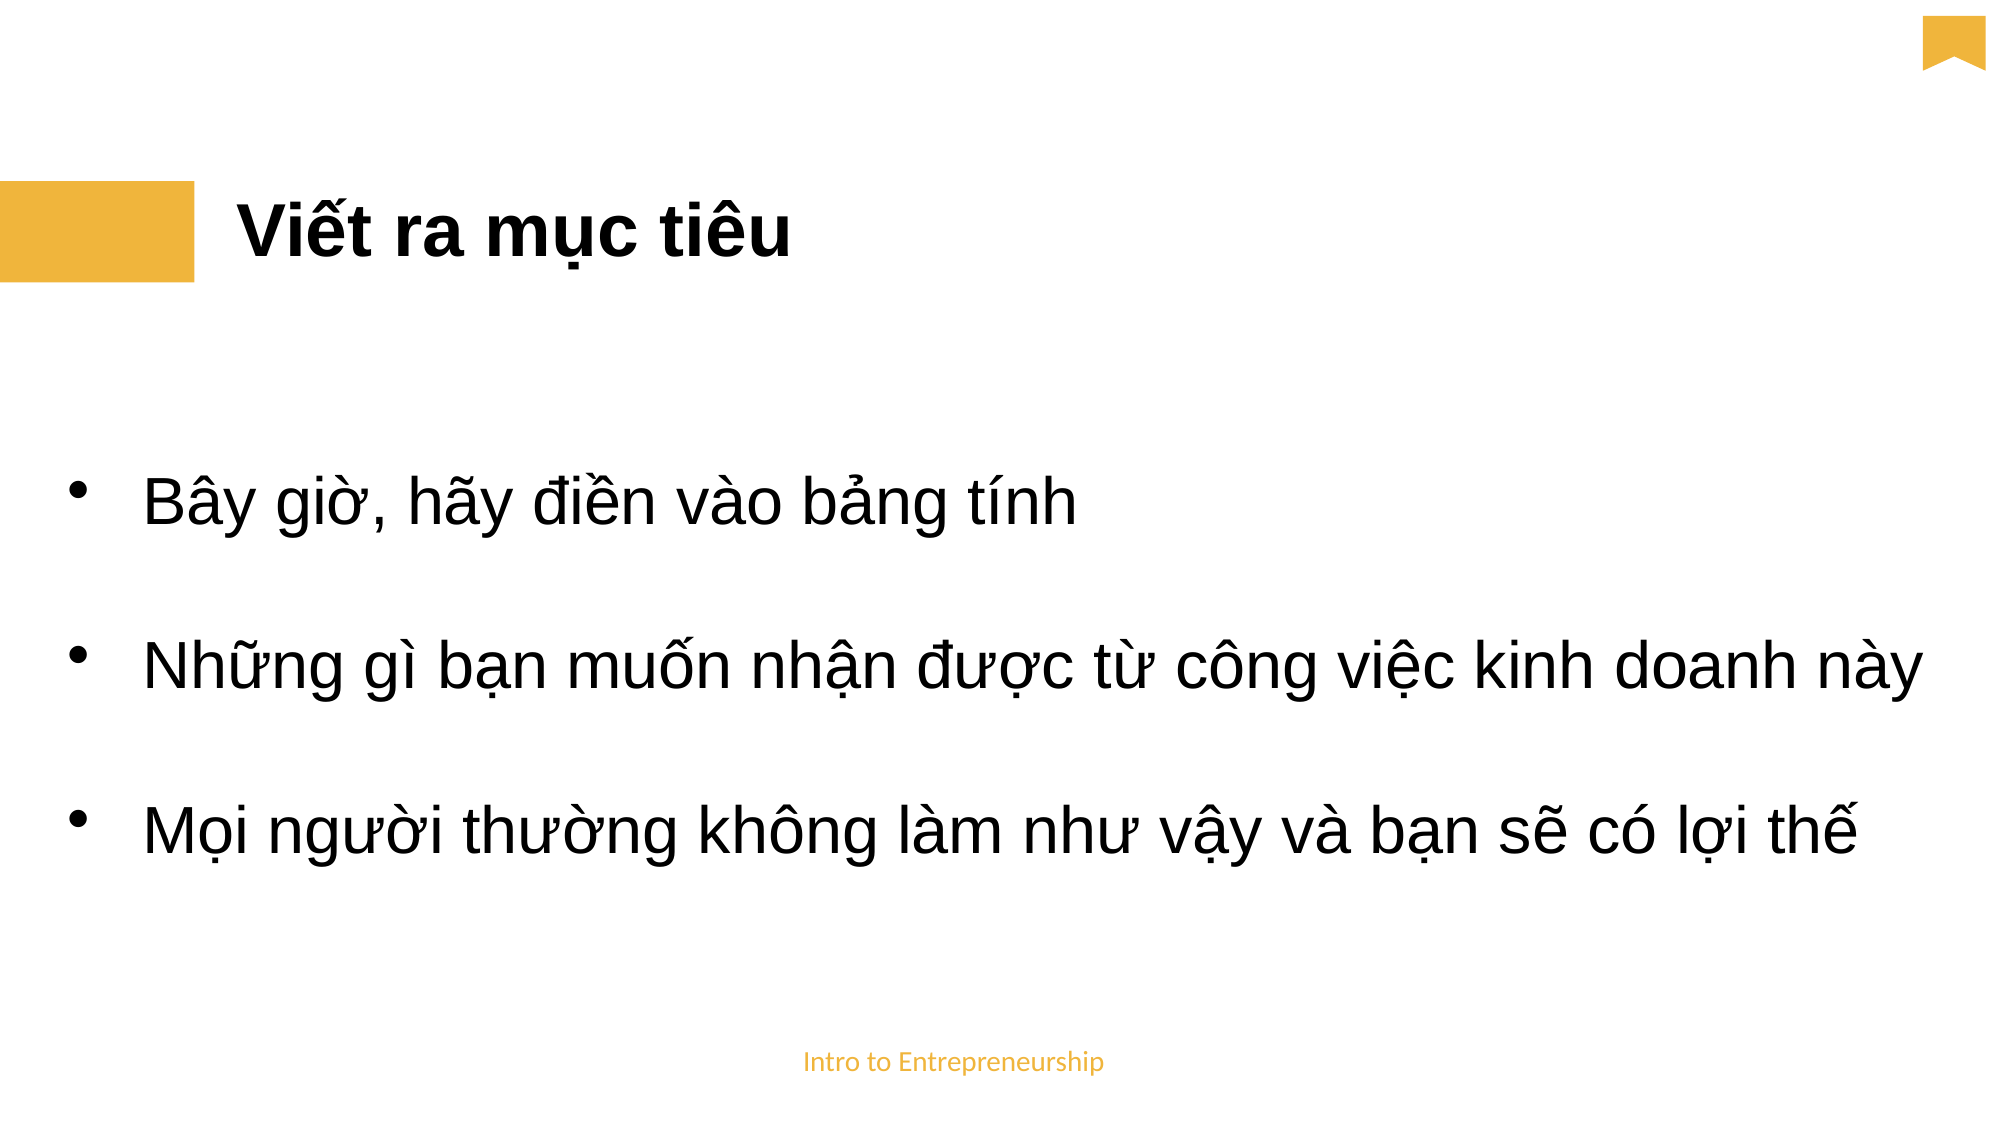

Viết ra mục tiêu
Bây giờ, hãy điền vào bảng tính

Những gì bạn muốn nhận được từ công việc kinh doanh này

Mọi người thường không làm như vậy và bạn sẽ có lợi thế
Intro to Entrepreneurship